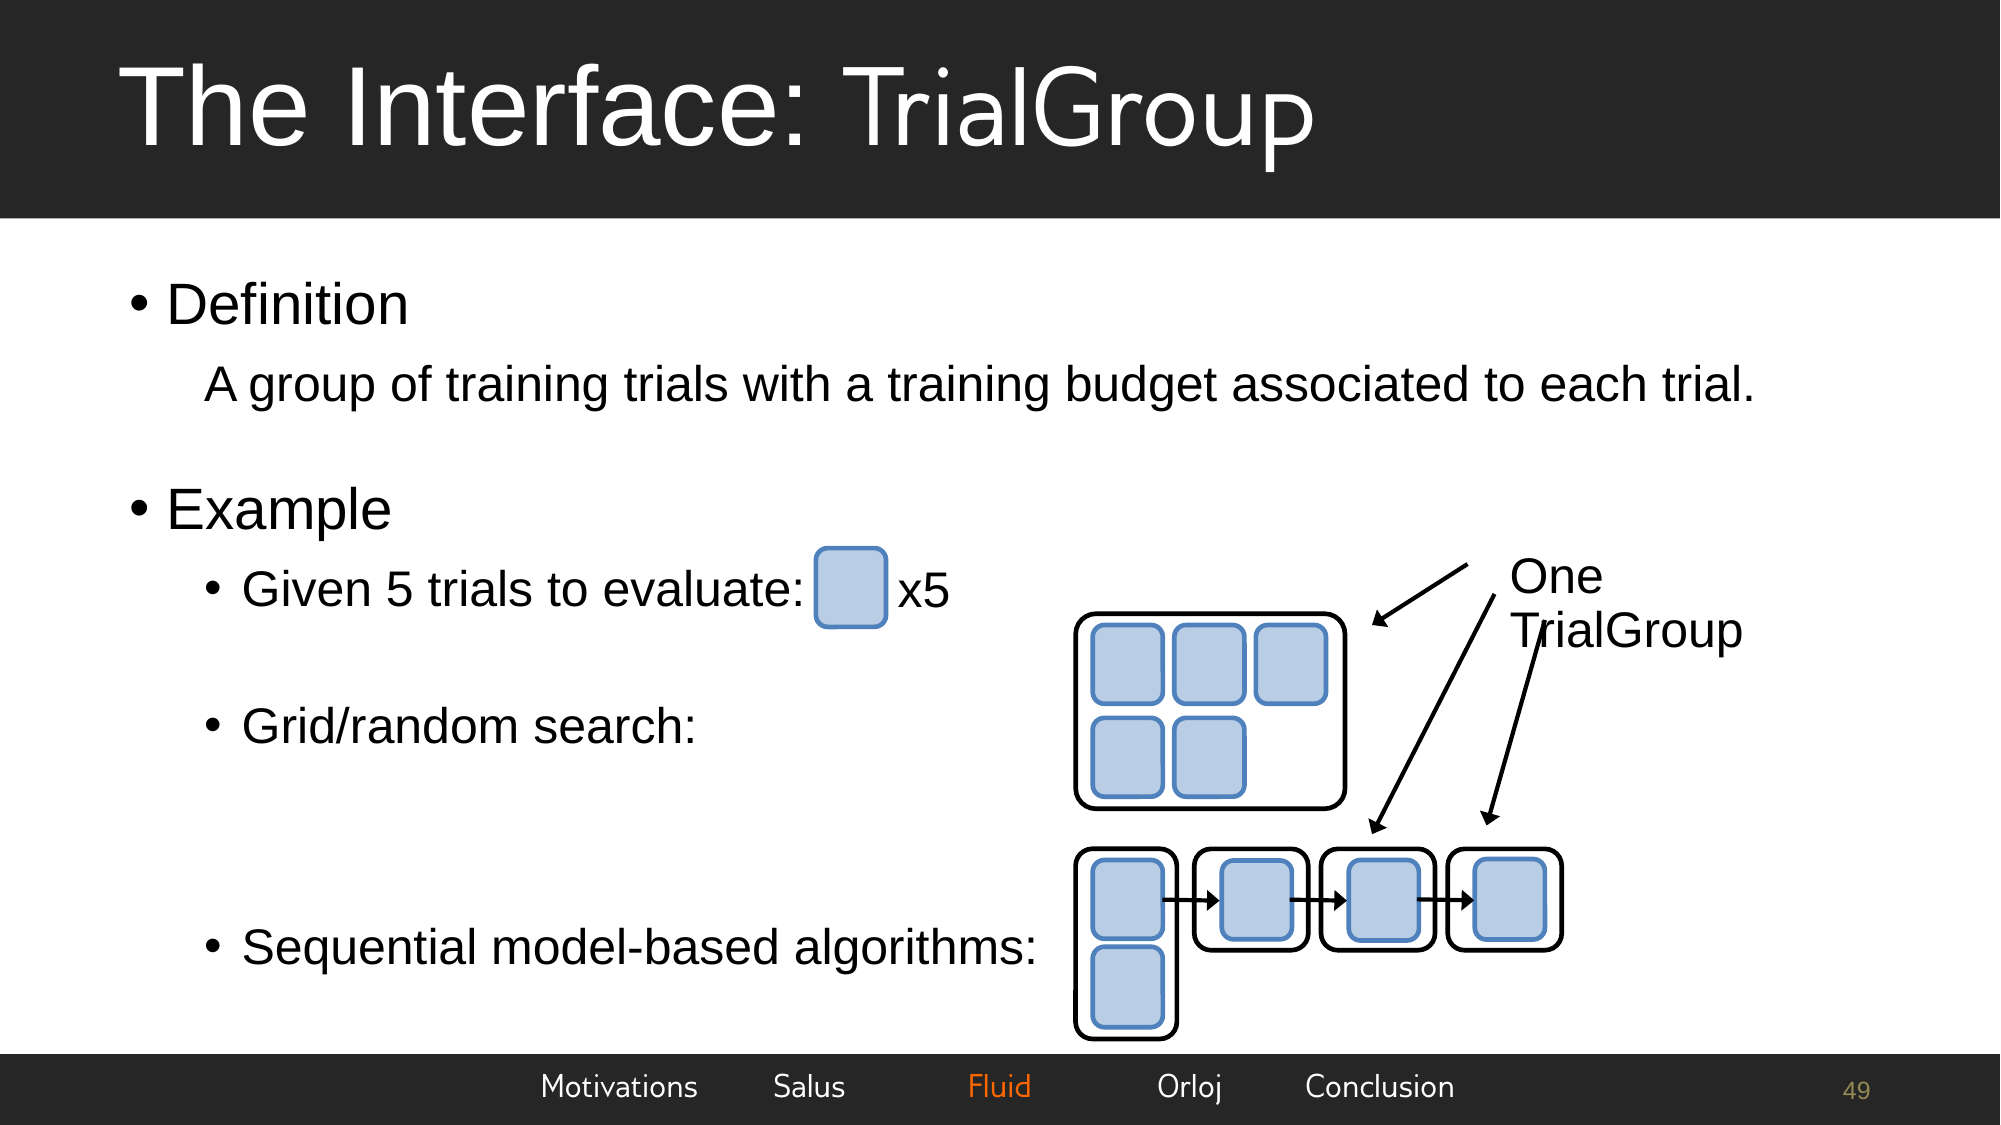

# The Interface: TrialGroup
Definition
A group of training trials with a training budget associated to each trial.
Example
Given 5 trials to evaluate:

Grid/random search:

Sequential model-based algorithms:
Definition
A group of training trials with a training budget associated to each trial.
Example
Given 5 trials to evaluate:
Grid/random search:
Sequential model-based algorithms:

One TrialGroup

x5

| Motivations | Salus | Fluid | Orloj | Conclusion |
| --- | --- | --- | --- | --- |
49